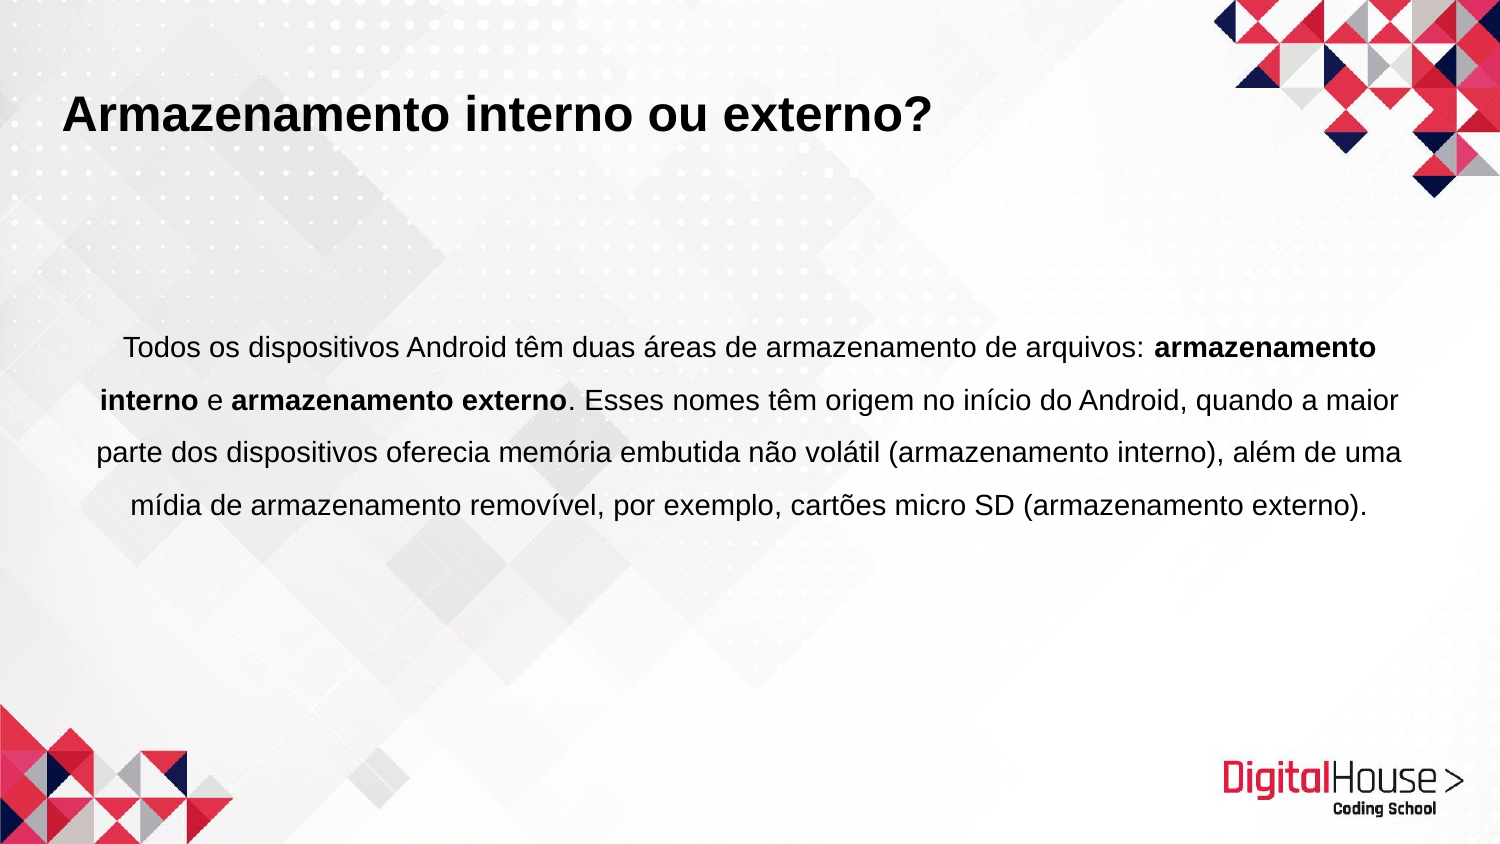

Armazenamento interno ou externo?
Todos os dispositivos Android têm duas áreas de armazenamento de arquivos: armazenamento interno e armazenamento externo. Esses nomes têm origem no início do Android, quando a maior parte dos dispositivos oferecia memória embutida não volátil (armazenamento interno), além de uma mídia de armazenamento removível, por exemplo, cartões micro SD (armazenamento externo).